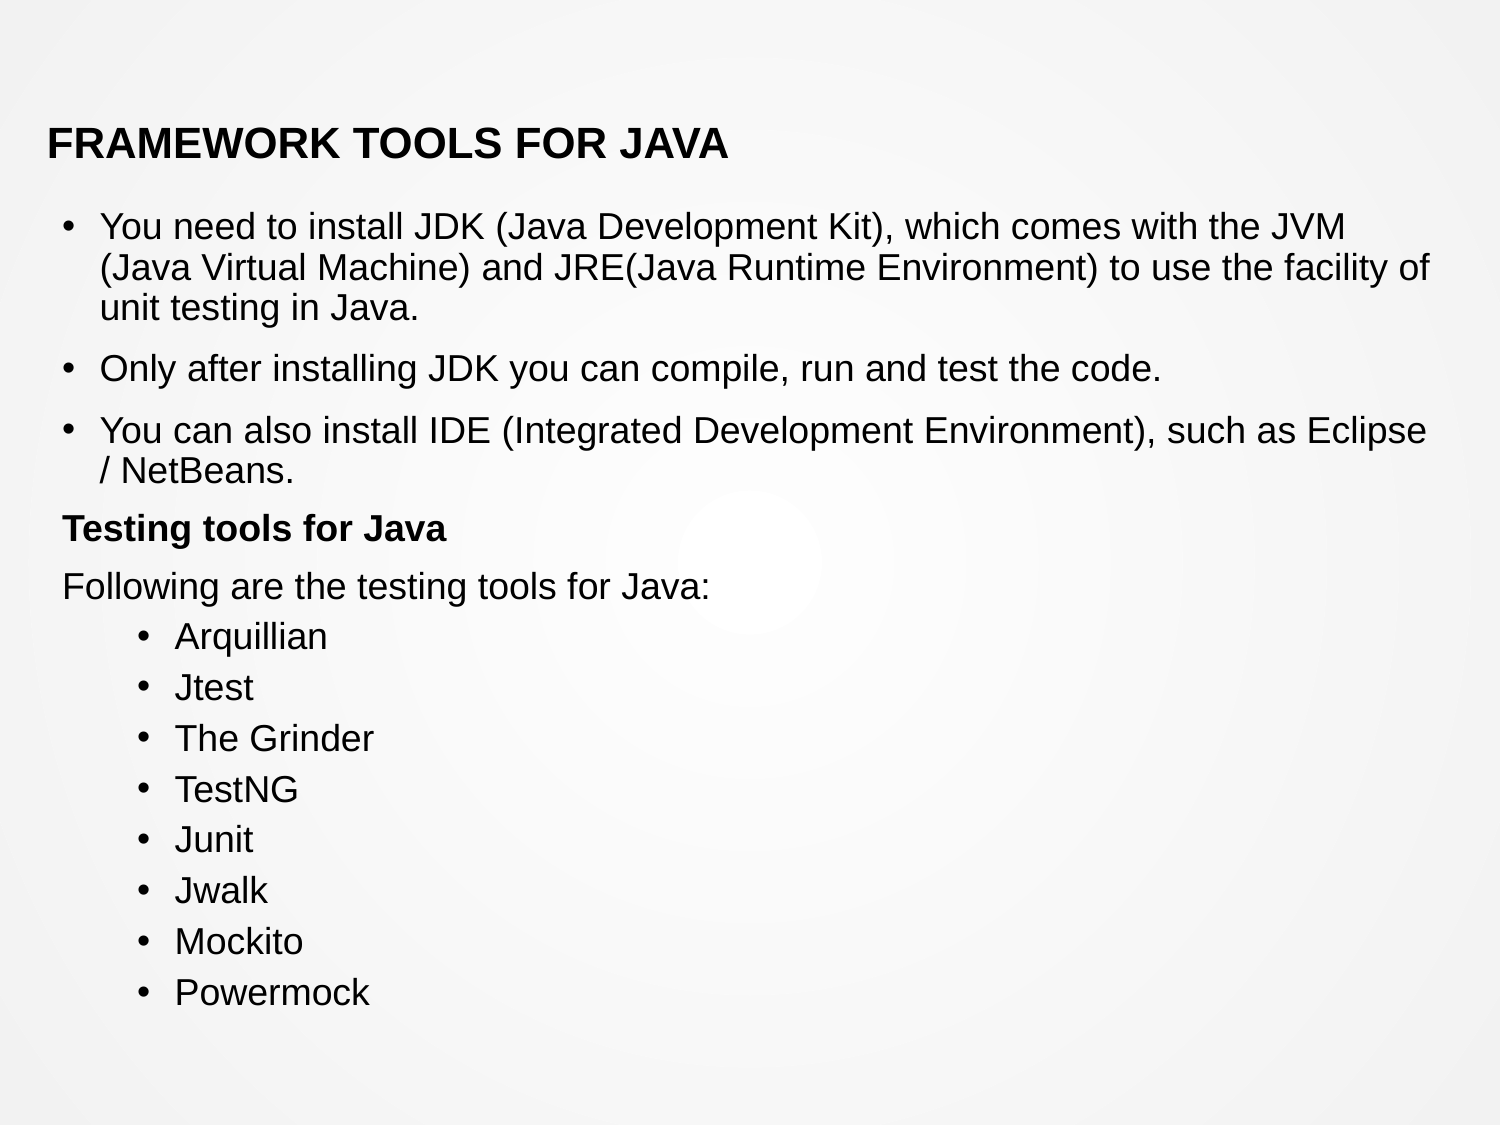

# Framework Tools for Java

You need to install JDK (Java Development Kit), which comes with the JVM (Java Virtual Machine) and JRE(Java Runtime Environment) to use the facility of unit testing in Java.
Only after installing JDK you can compile, run and test the code.
You can also install IDE (Integrated Development Environment), such as Eclipse / NetBeans.
Testing tools for Java
Following are the testing tools for Java:
Arquillian
Jtest
The Grinder
TestNG
Junit
Jwalk
Mockito
Powermock